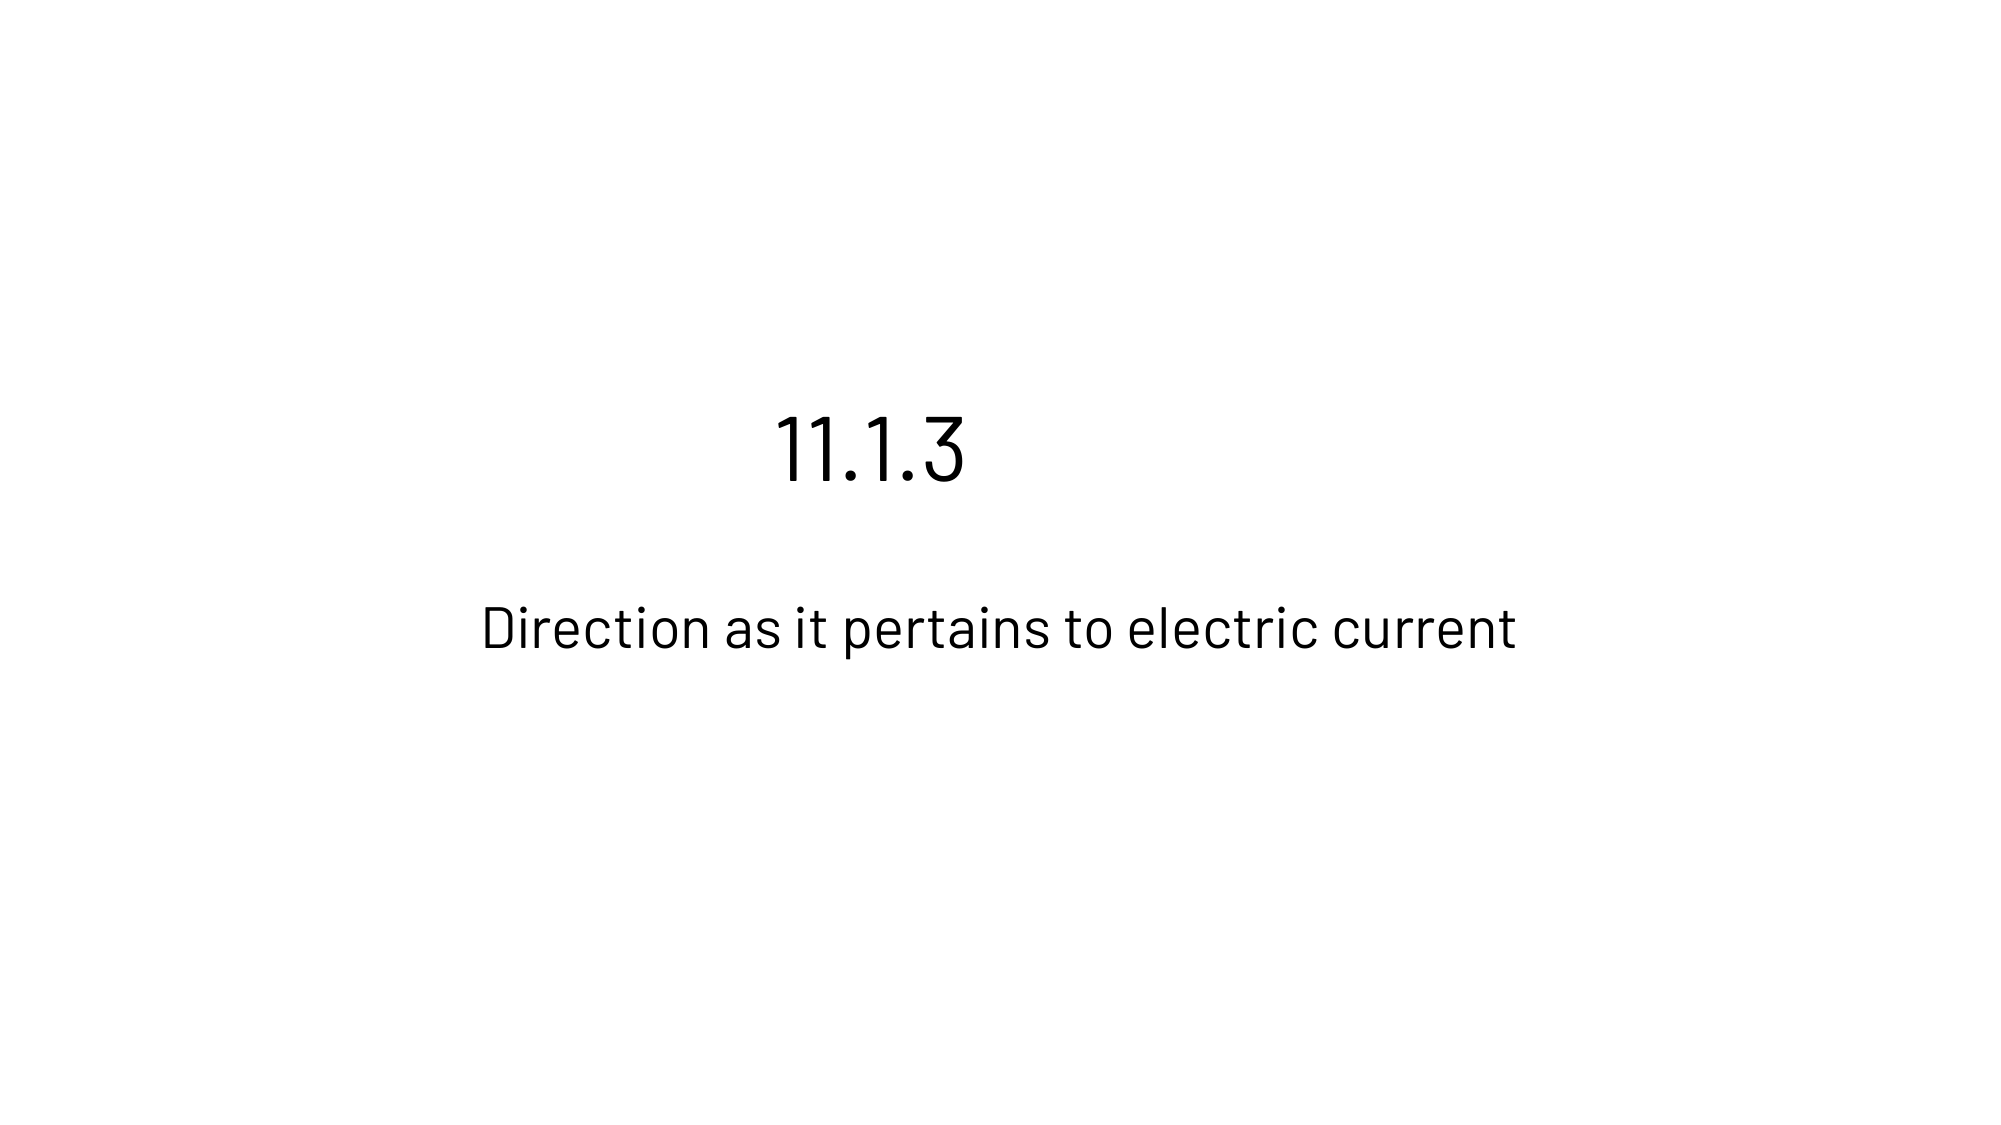

11.1.3
Direction as it pertains to electric current